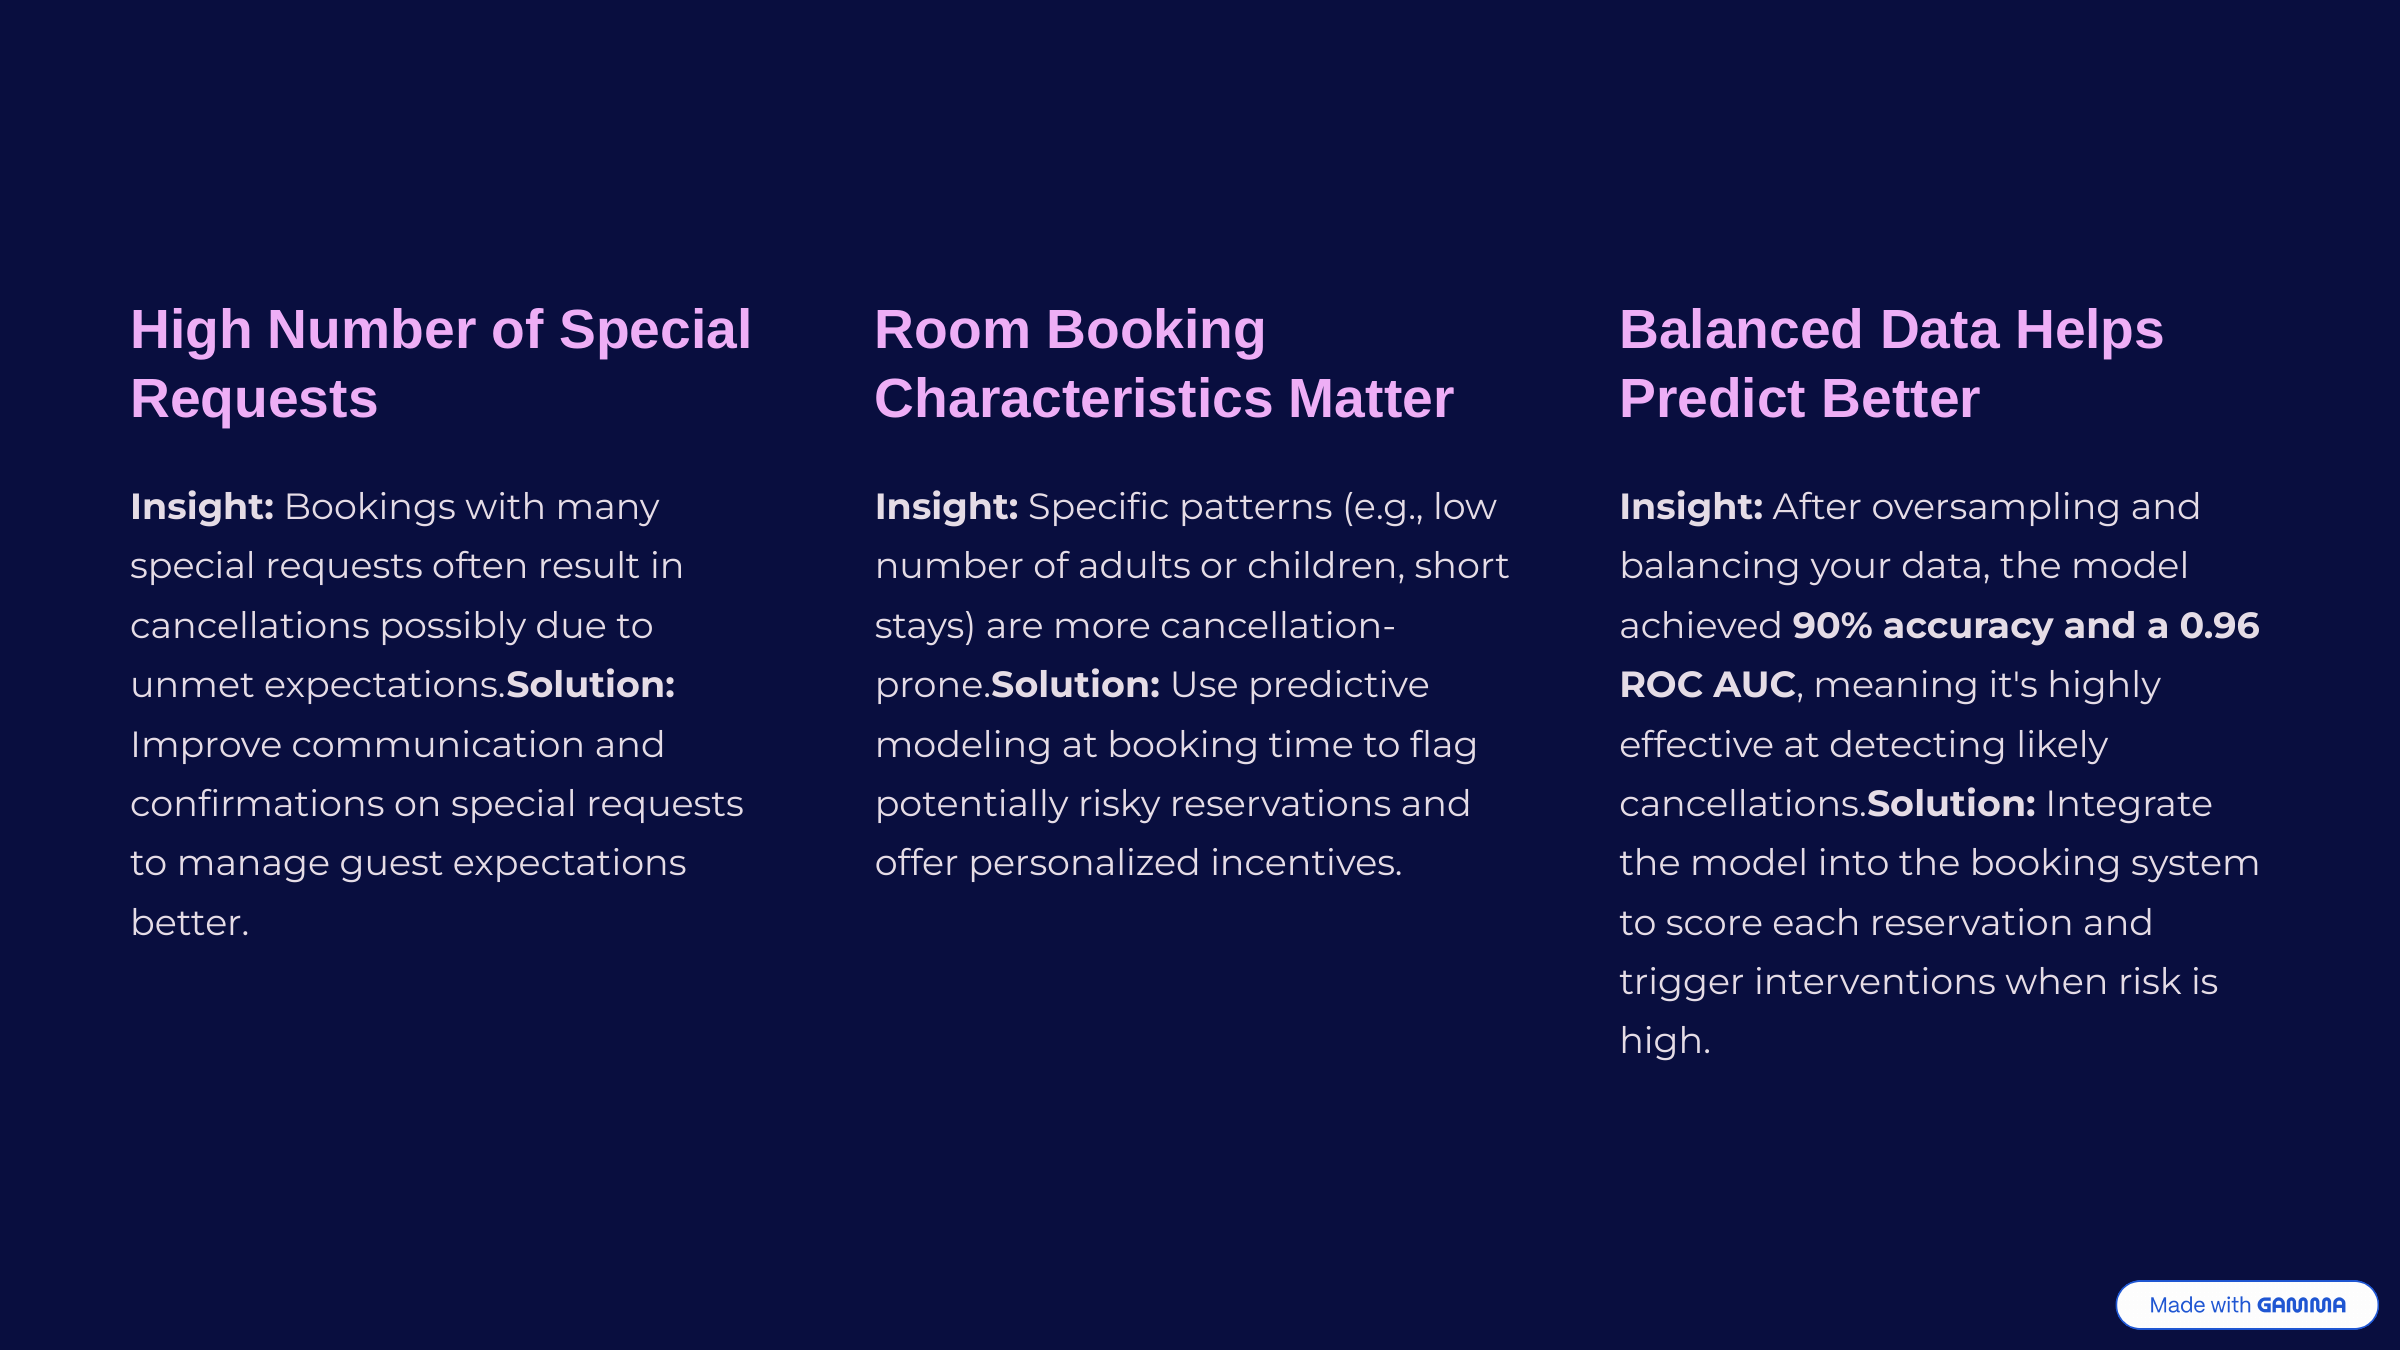

High Number of Special Requests
Room Booking Characteristics Matter
Balanced Data Helps Predict Better
Insight: Bookings with many special requests often result in cancellations possibly due to unmet expectations.Solution: Improve communication and confirmations on special requests to manage guest expectations better.
Insight: Specific patterns (e.g., low number of adults or children, short stays) are more cancellation-prone.Solution: Use predictive modeling at booking time to flag potentially risky reservations and offer personalized incentives.
Insight: After oversampling and balancing your data, the model achieved 90% accuracy and a 0.96 ROC AUC, meaning it's highly effective at detecting likely cancellations.Solution: Integrate the model into the booking system to score each reservation and trigger interventions when risk is high.